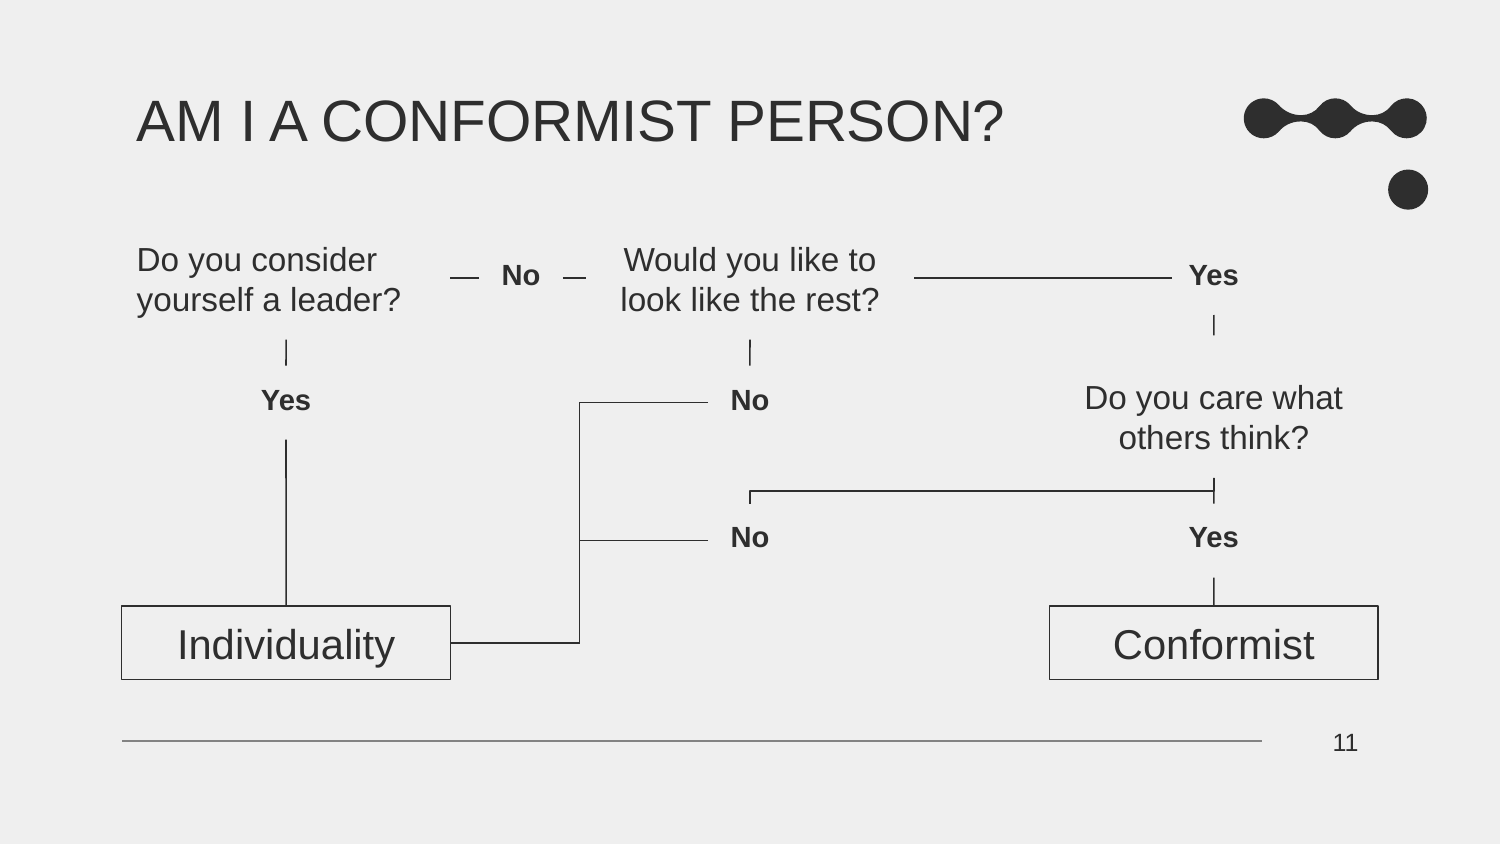

# AM I A CONFORMIST PERSON?
Do you consider yourself a leader?
Would you like to look like the rest?
No
Yes
Do you care what others think?
Yes
No
No
Yes
Conformist
Individuality
11